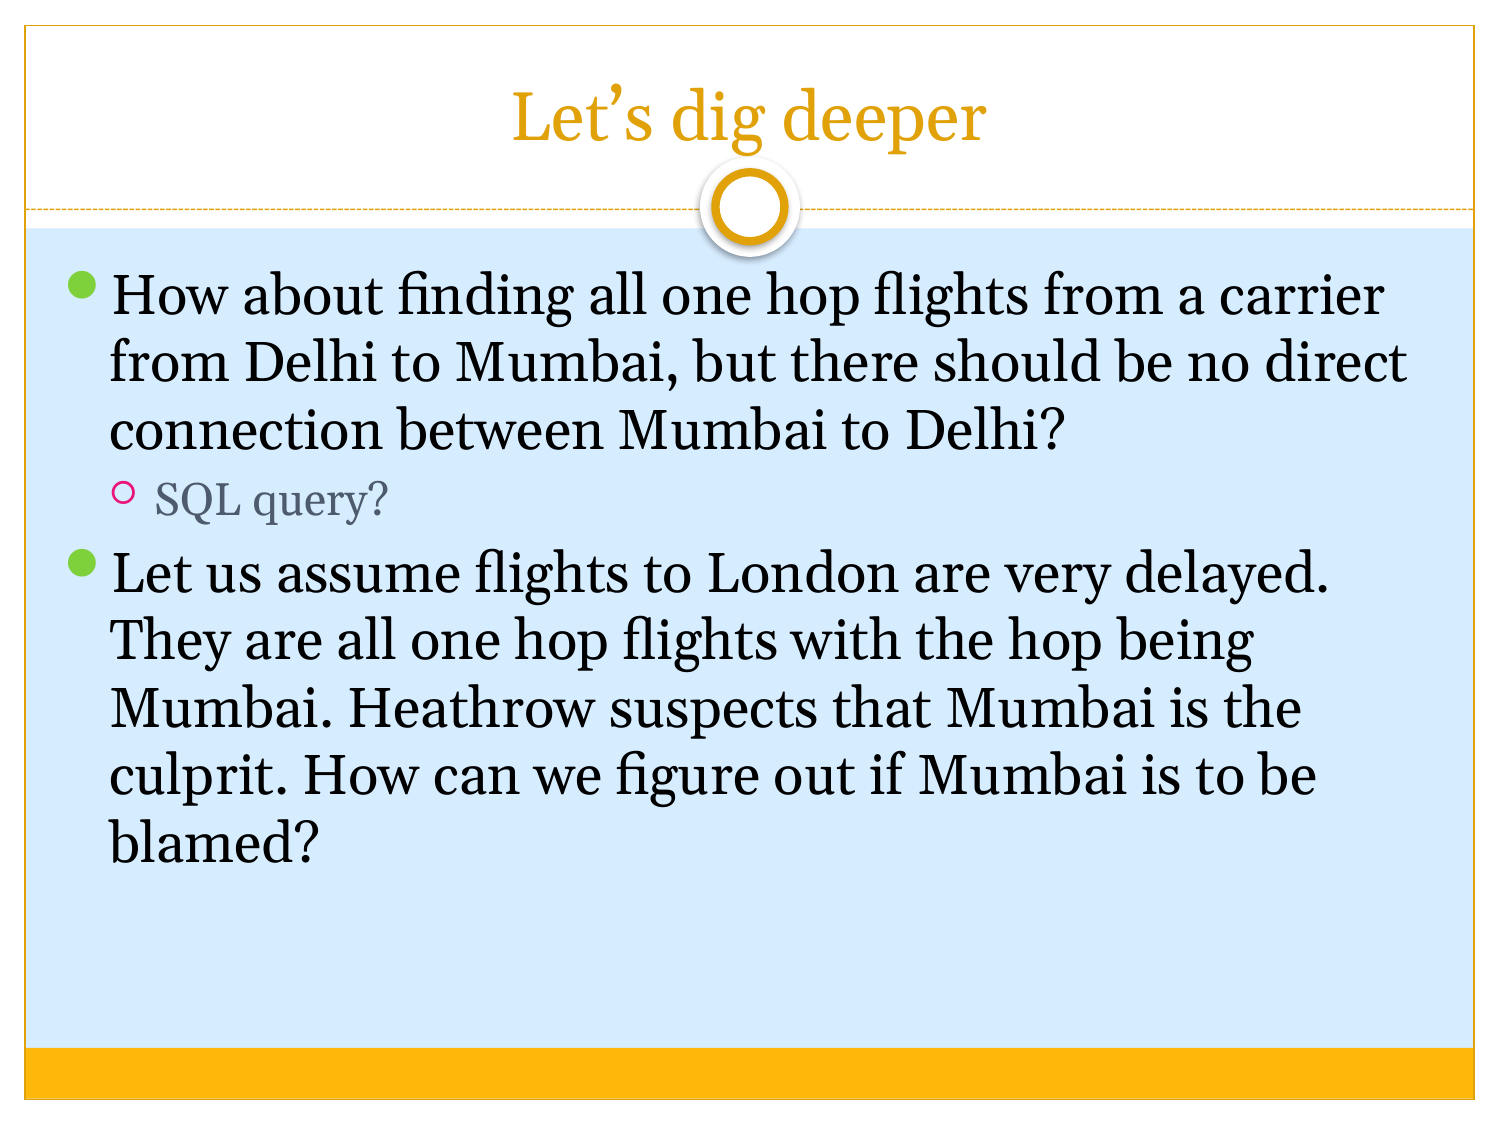

# Let’s dig deeper
How about finding all one hop flights from a carrier from Delhi to Mumbai, but there should be no direct connection between Mumbai to Delhi?
SQL query?
Let us assume flights to London are very delayed. They are all one hop flights with the hop being Mumbai. Heathrow suspects that Mumbai is the culprit. How can we figure out if Mumbai is to be blamed?